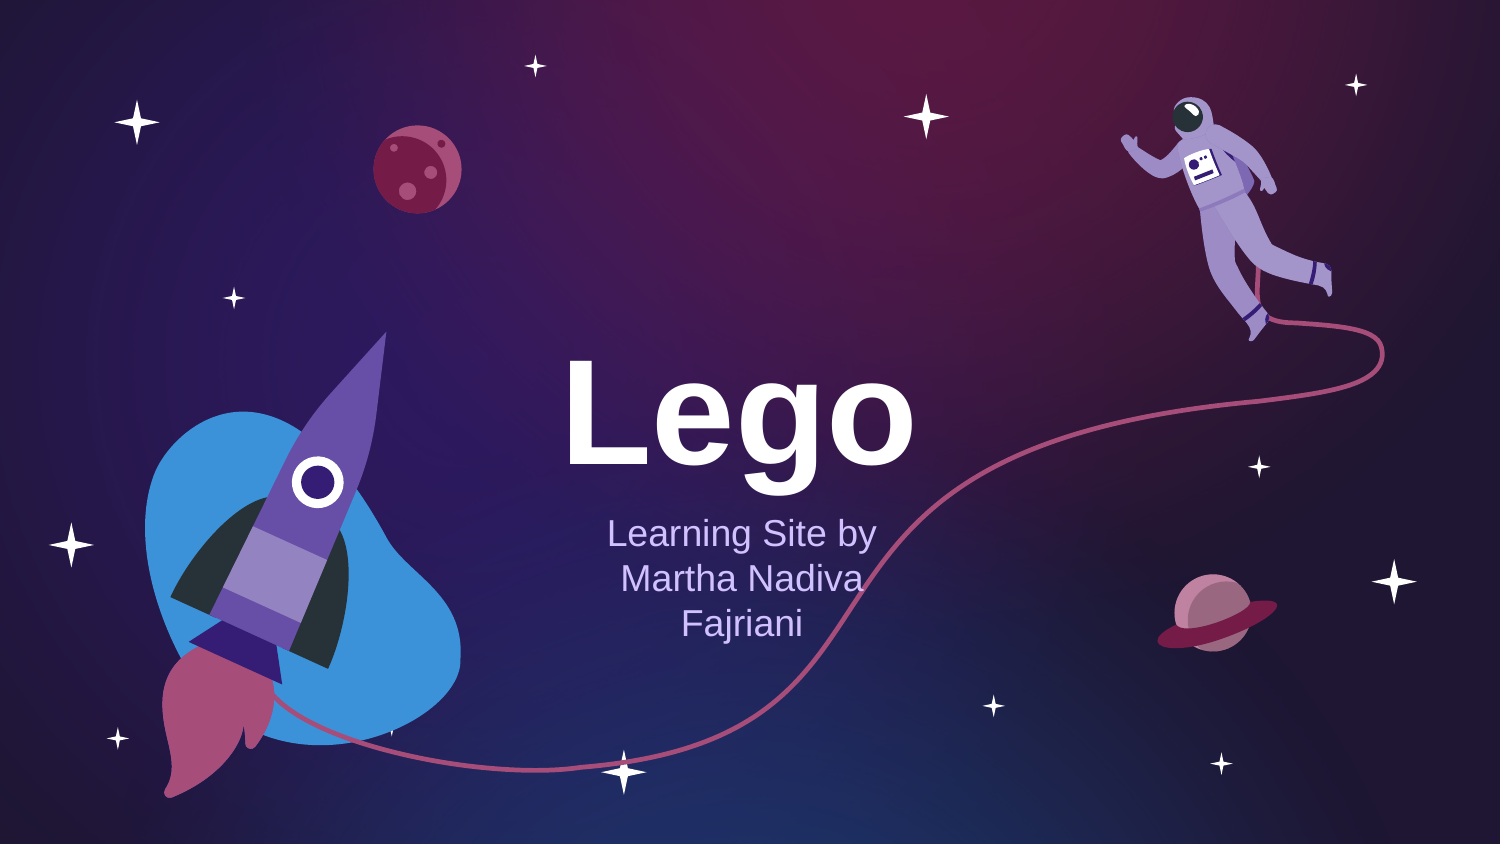

# Lego

Learning Site by Martha Nadiva Fajriani